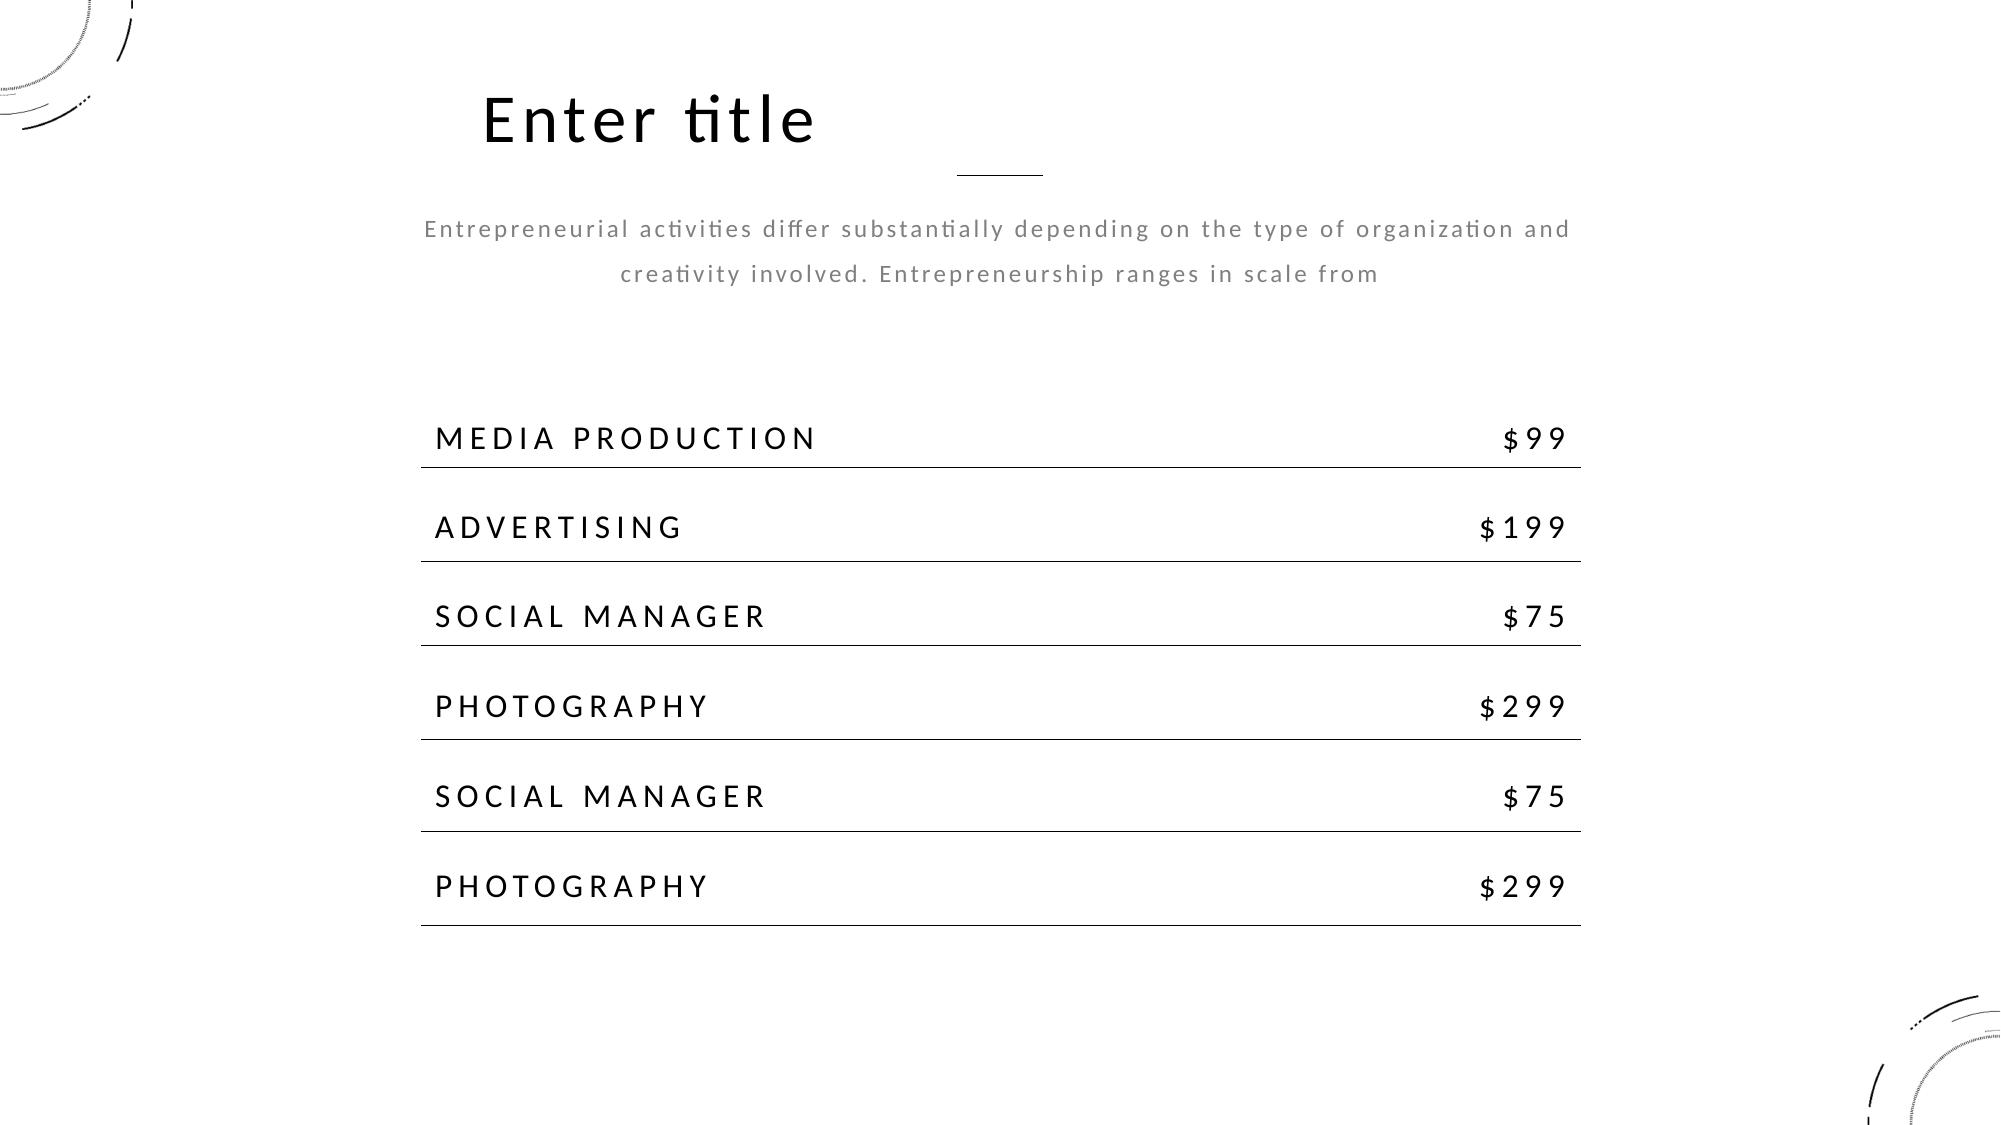

Enter title

Entrepreneurial activities differ substantially depending on the type of organization and creativity involved. Entrepreneurship ranges in scale from
MEDIA PRODUCTION
$99
ADVERTISING
$199
SOCIAL MANAGER
$75
PHOTOGRAPHY
$299
SOCIAL MANAGER
$75
PHOTOGRAPHY
$299